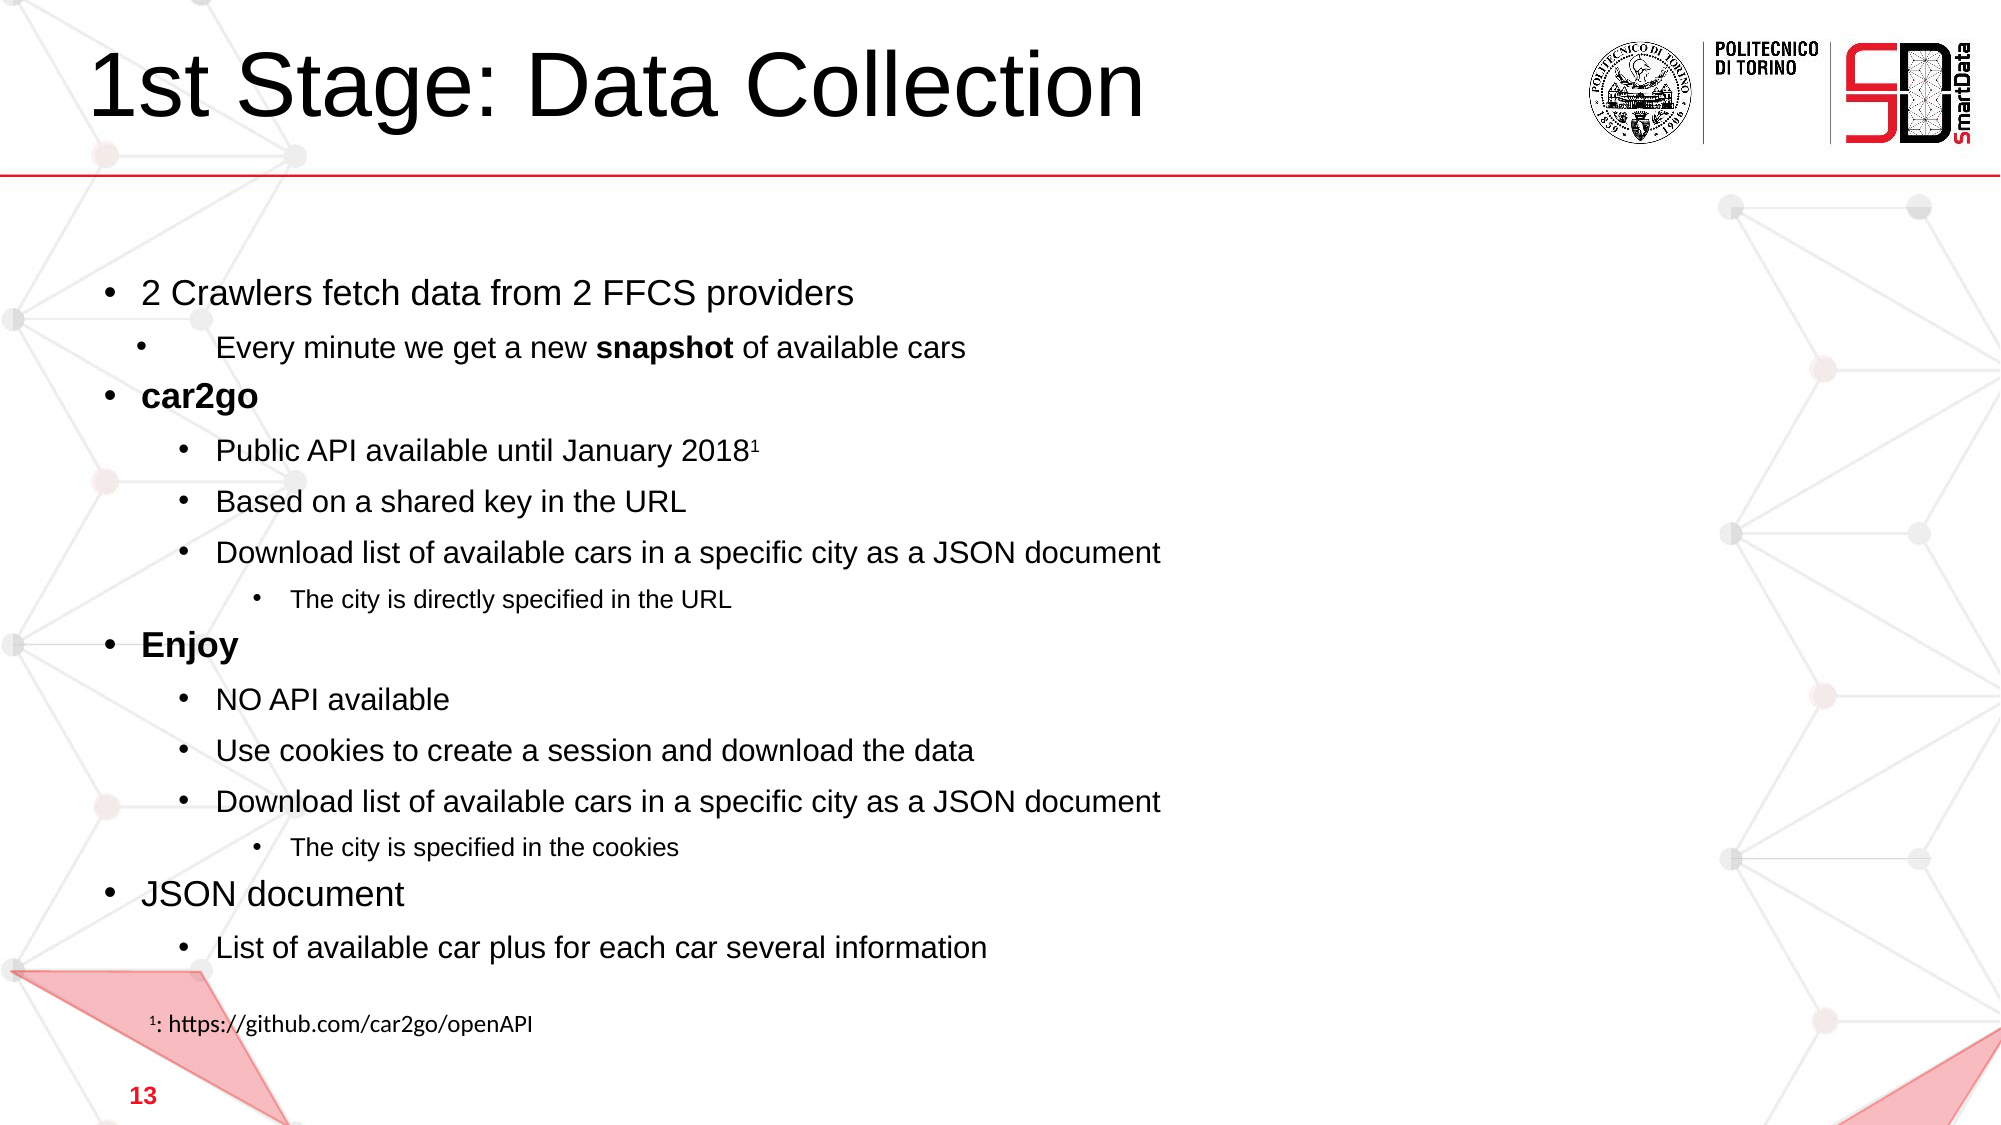

# 1st Stage: Data Collection
2 Crawlers fetch data from 2 FFCS providers
Every minute we get a new snapshot of available cars
car2go
Public API available until January 20181
Based on a shared key in the URL
Download list of available cars in a specific city as a JSON document
The city is directly specified in the URL
Enjoy
NO API available
Use cookies to create a session and download the data
Download list of available cars in a specific city as a JSON document
The city is specified in the cookies
JSON document
List of available car plus for each car several information

1: https://github.com/car2go/openAPI
13